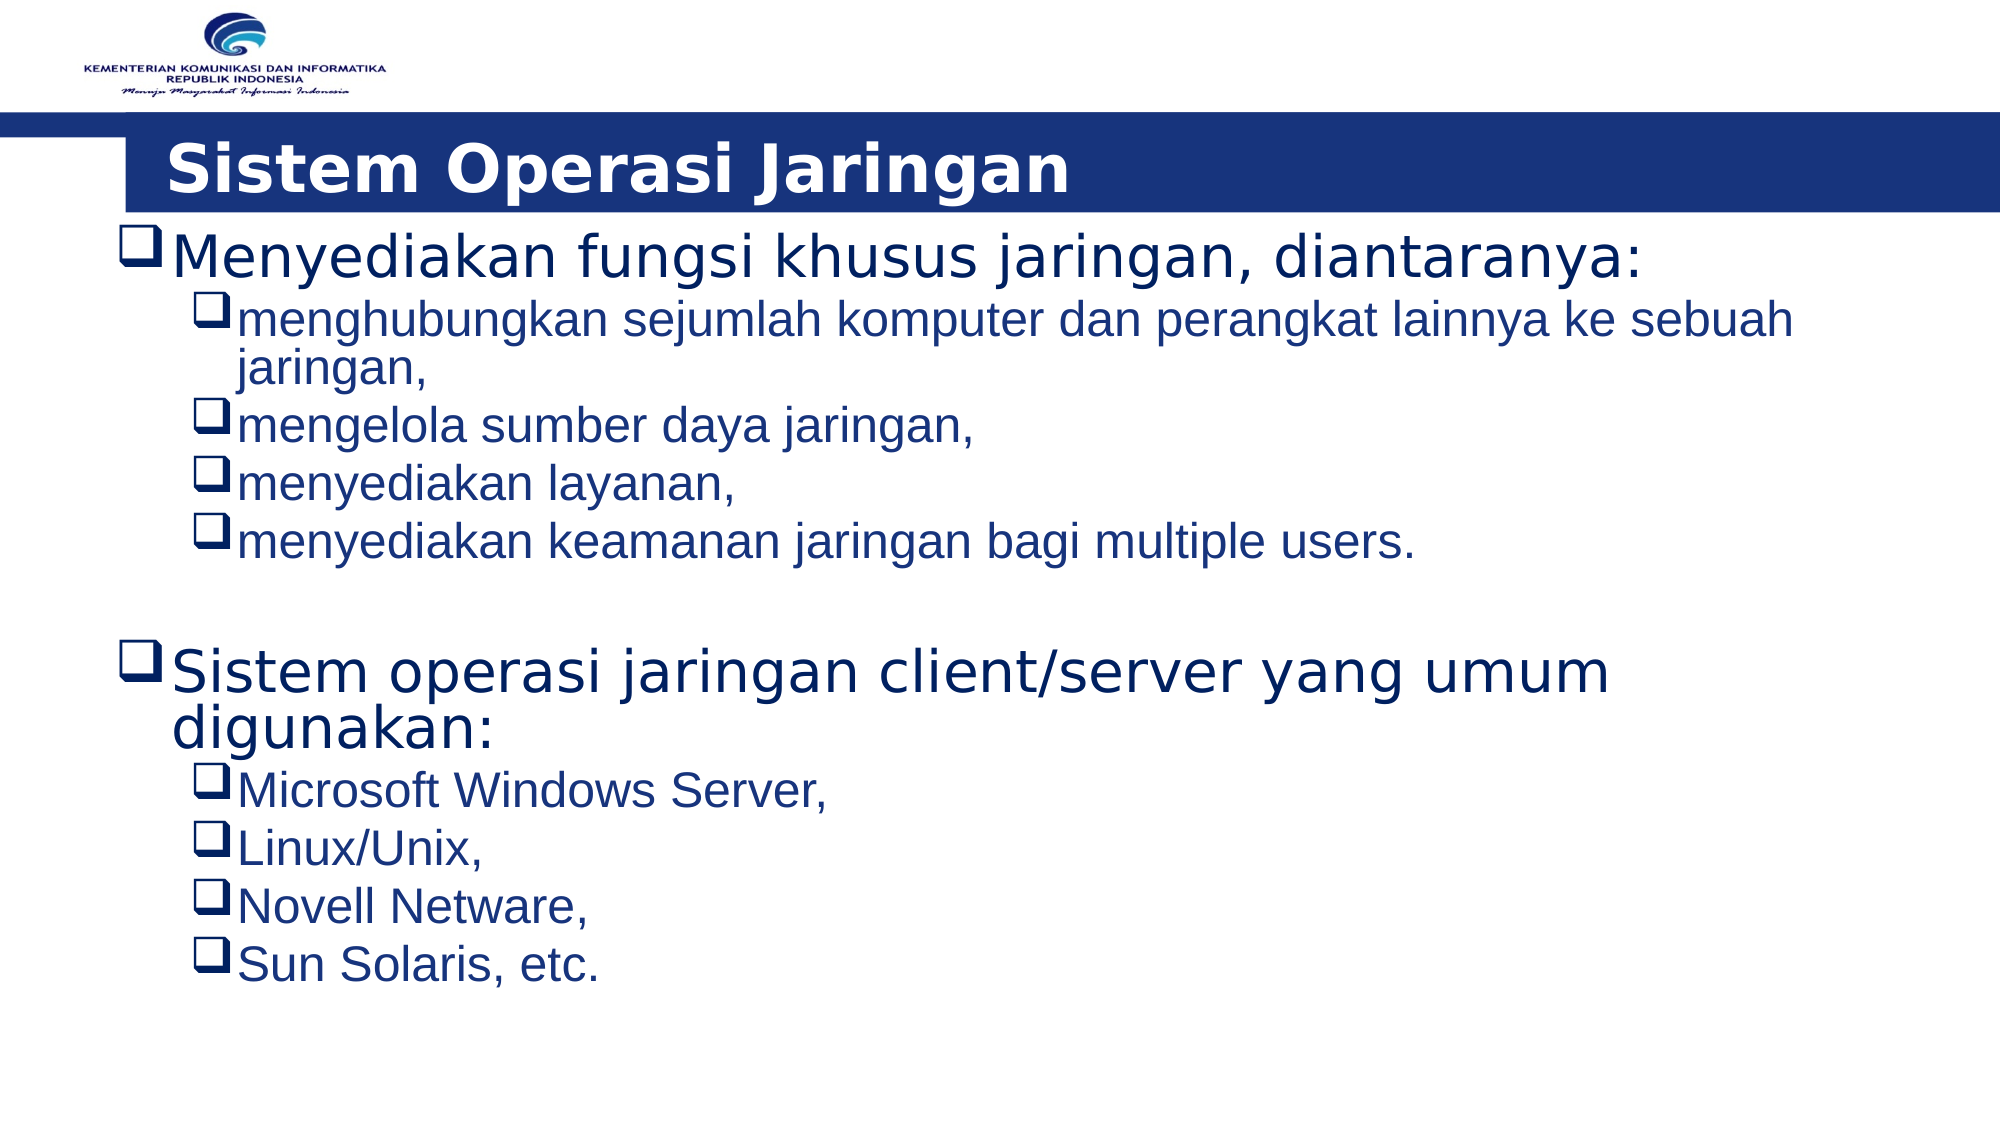

# Sistem Operasi Jaringan
Menyediakan fungsi khusus jaringan, diantaranya:
menghubungkan sejumlah komputer dan perangkat lainnya ke sebuah jaringan,
mengelola sumber daya jaringan,
menyediakan layanan,
menyediakan keamanan jaringan bagi multiple users.

Sistem operasi jaringan client/server yang umum digunakan:
Microsoft Windows Server,
Linux/Unix,
Novell Netware,
Sun Solaris, etc.